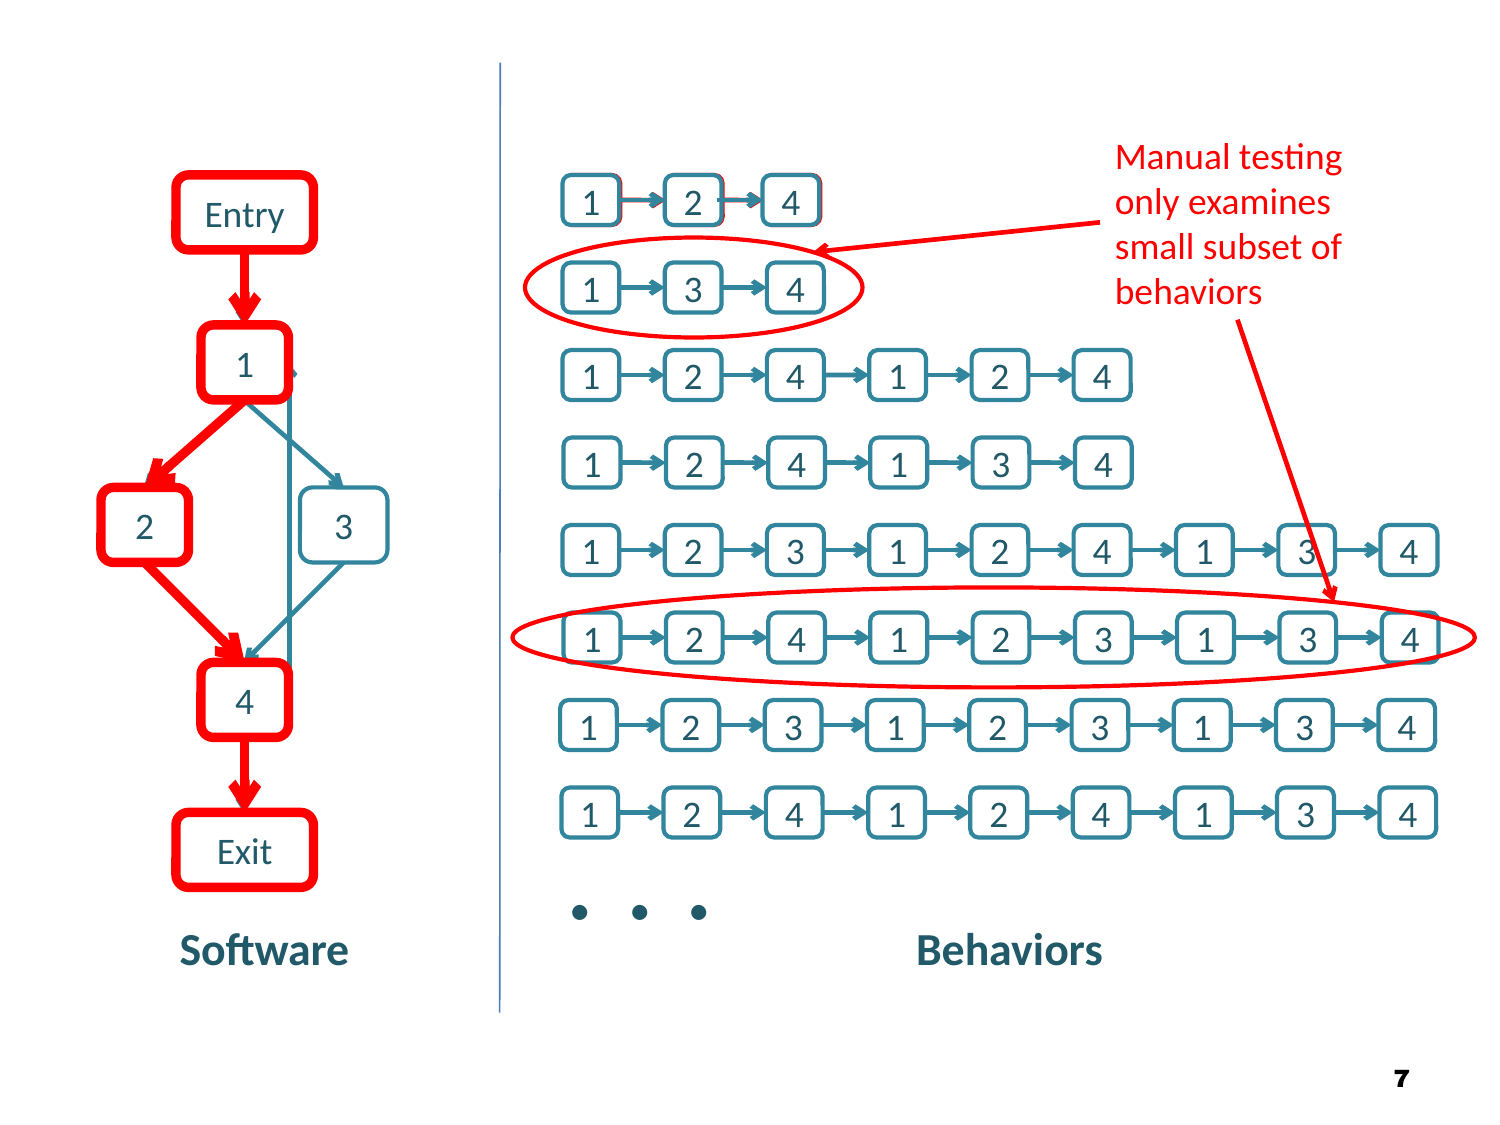

Manual testing
only examines small subset of behaviors

Entry
1
2
4
1
2
4
Exit
Entry
1
2
4
1
3
4
1
2
4
1
2
4
1
2
4
1
3
4
1
2
3
1
2
4
1
3
4
1
2
4
1
2
3
1
3
4
1
2
3
1
2
3
1
3
4
. . .
1
2
4
1
2
4
1
3
4
1
2
3
4
Exit
Software
Behaviors
7